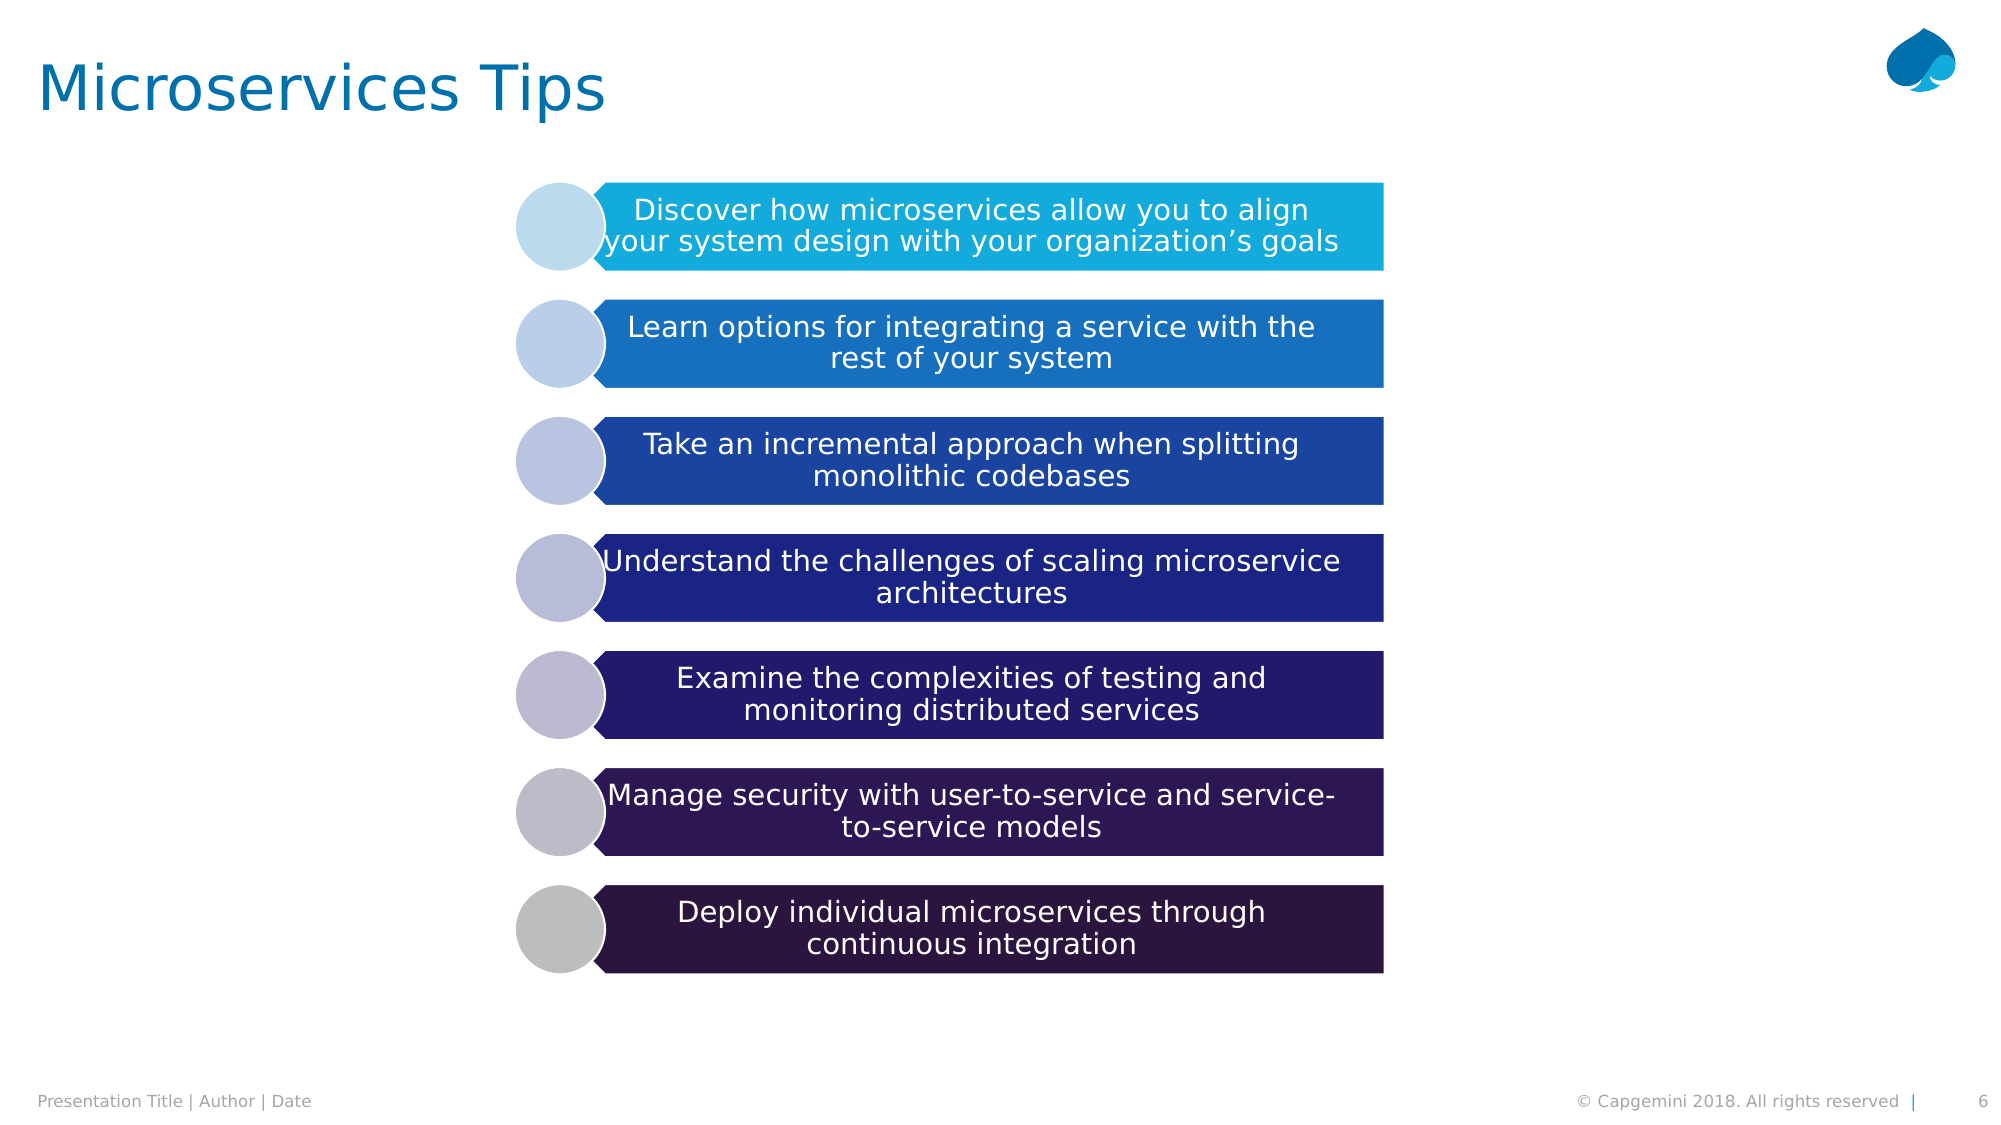

# Microservices Tips
Discover how microservices allow you to align your system design with your organization’s goals
Learn options for integrating a service with the rest of your system
Take an incremental approach when splitting monolithic codebases
Understand the challenges of scaling microservice architectures
Examine the complexities of testing and monitoring distributed services
Manage security with user-to-service and service-to-service models
Deploy individual microservices through continuous integration